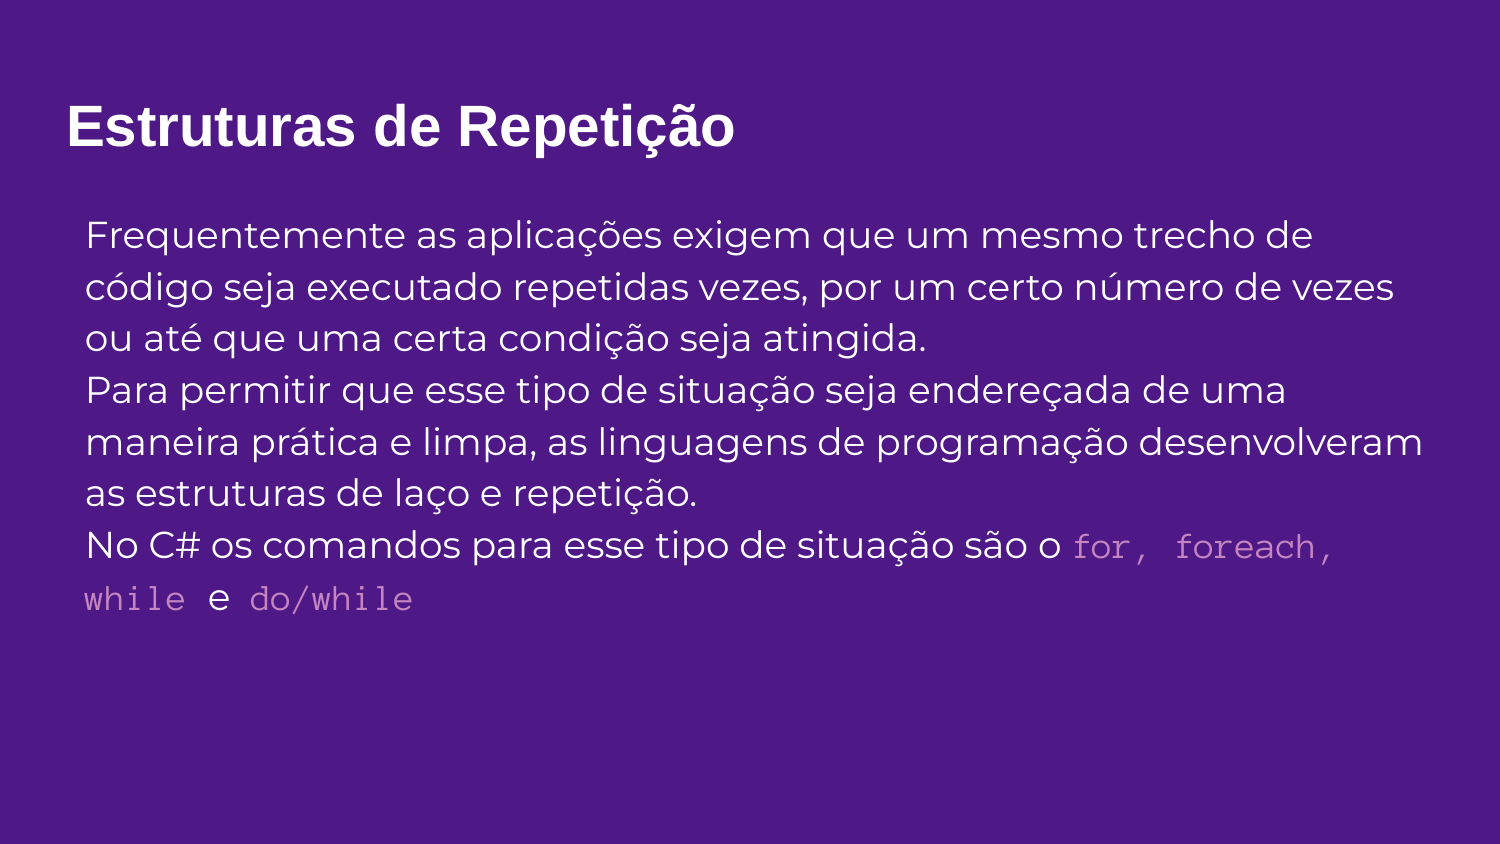

# Estruturas de Repetição
Frequentemente as aplicações exigem que um mesmo trecho de código seja executado repetidas vezes, por um certo número de vezes ou até que uma certa condição seja atingida.
Para permitir que esse tipo de situação seja endereçada de uma maneira prática e limpa, as linguagens de programação desenvolveram as estruturas de laço e repetição.
No C# os comandos para esse tipo de situação são o for, foreach, while e do/while